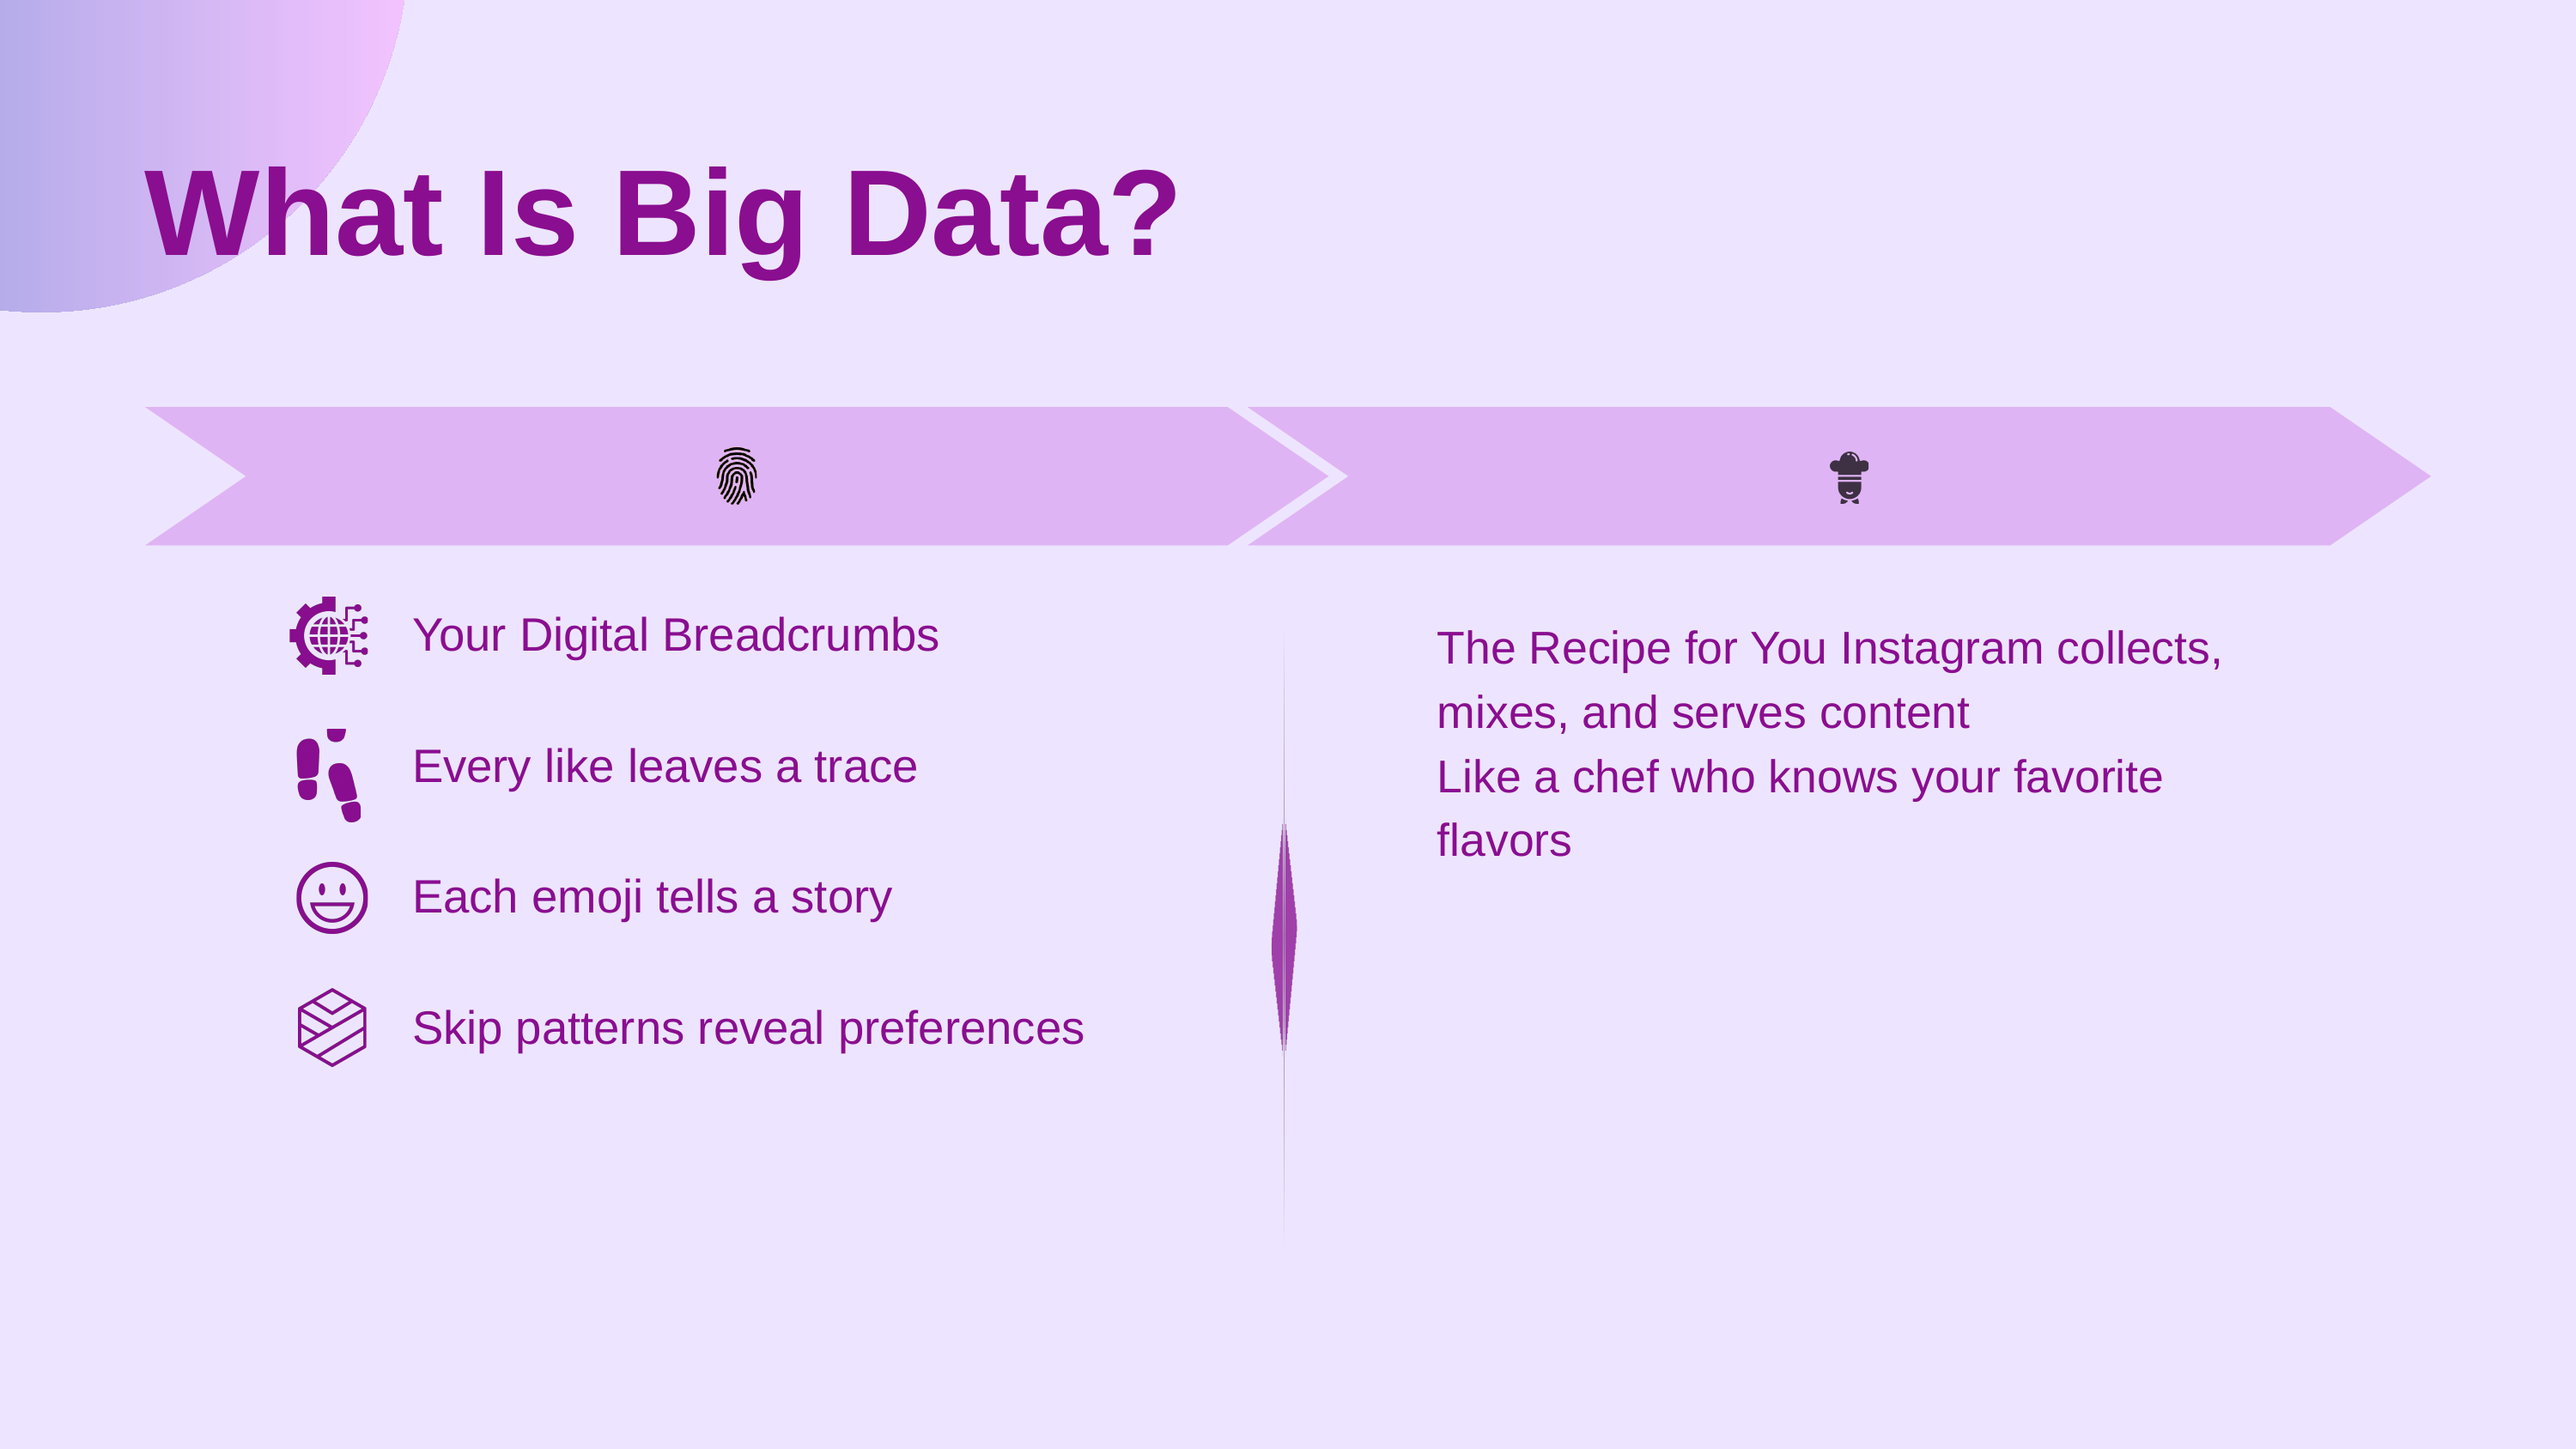

What Is Big Data?

Your Digital Breadcrumbs

Every like leaves a trace

Each emoji tells a story

Skip patterns reveal preferences

The Recipe for You Instagram collects, mixes, and serves content
Like a chef who knows your favorite flavors